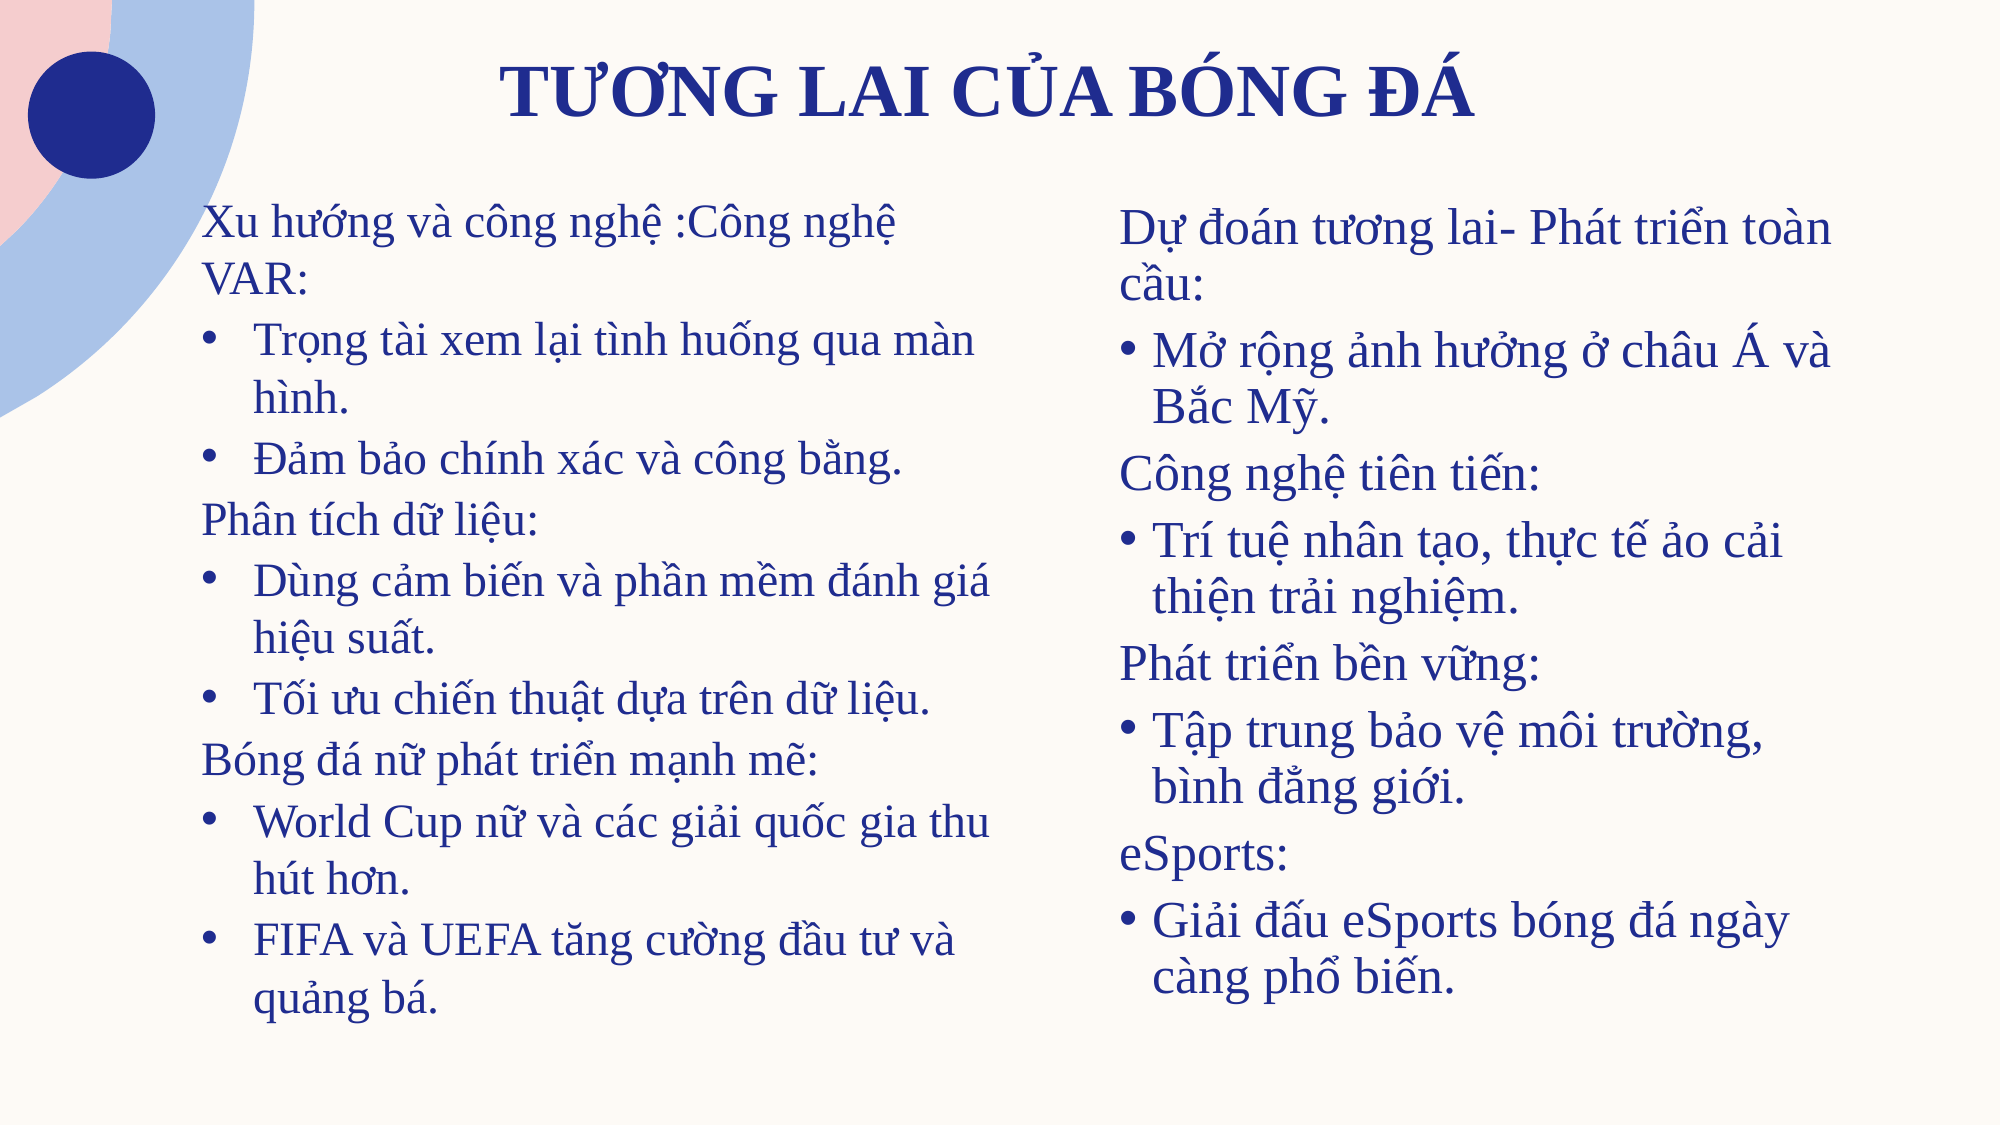

# Tương Lai của Bóng Đá
Xu hướng và công nghệ :Công nghệ VAR:
Trọng tài xem lại tình huống qua màn hình.
Đảm bảo chính xác và công bằng.
Phân tích dữ liệu:
Dùng cảm biến và phần mềm đánh giá hiệu suất.
Tối ưu chiến thuật dựa trên dữ liệu.
Bóng đá nữ phát triển mạnh mẽ:
World Cup nữ và các giải quốc gia thu hút hơn.
FIFA và UEFA tăng cường đầu tư và quảng bá.

Dự đoán tương lai- Phát triển toàn cầu:
Mở rộng ảnh hưởng ở châu Á và Bắc Mỹ.
Công nghệ tiên tiến:
Trí tuệ nhân tạo, thực tế ảo cải thiện trải nghiệm.
Phát triển bền vững:
Tập trung bảo vệ môi trường, bình đẳng giới.
eSports:
Giải đấu eSports bóng đá ngày càng phổ biến.